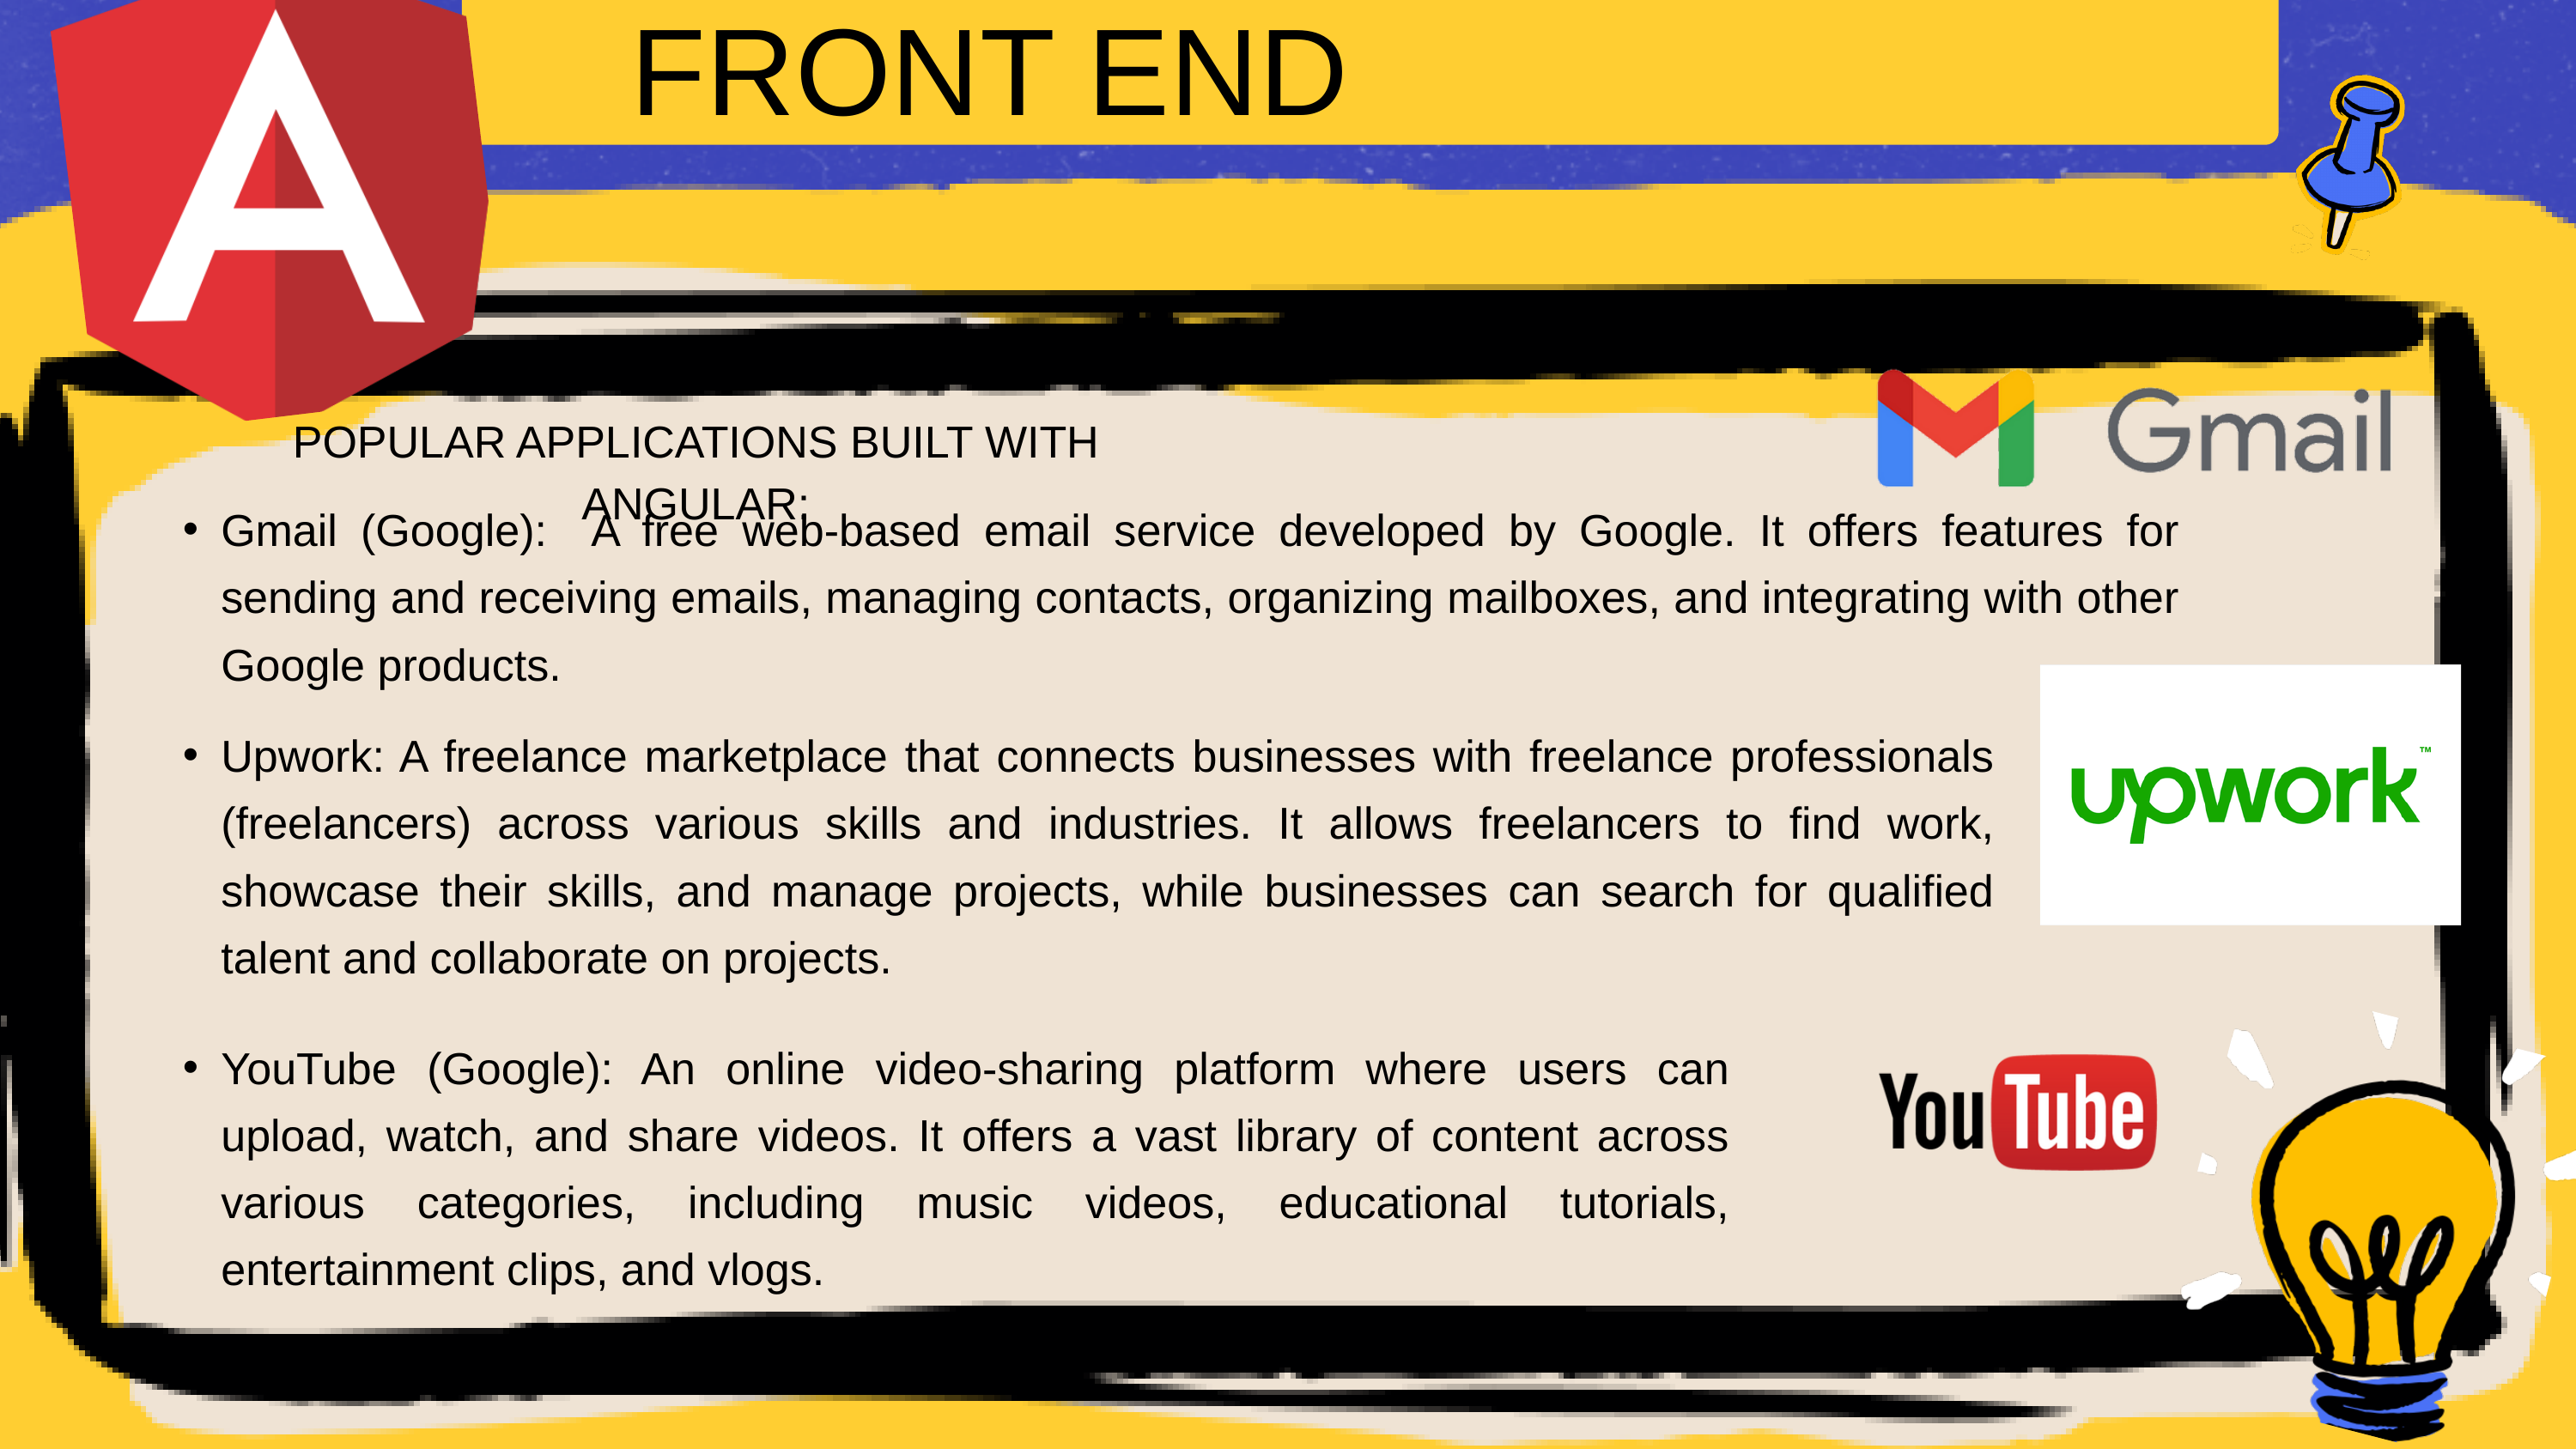

FRONT END

POPULAR APPLICATIONS BUILT WITH ANGULAR:
Gmail (Google):  A free web-based email service developed by Google. It offers features for sending and receiving emails, managing contacts, organizing mailboxes, and integrating with other Google products.

Upwork: A freelance marketplace that connects businesses with freelance professionals (freelancers) across various skills and industries. It allows freelancers to find work, showcase their skills, and manage projects, while businesses can search for qualified talent and collaborate on projects.

YouTube (Google): An online video-sharing platform where users can upload, watch, and share videos. It offers a vast library of content across various categories, including music videos, educational tutorials, entertainment clips, and vlogs.